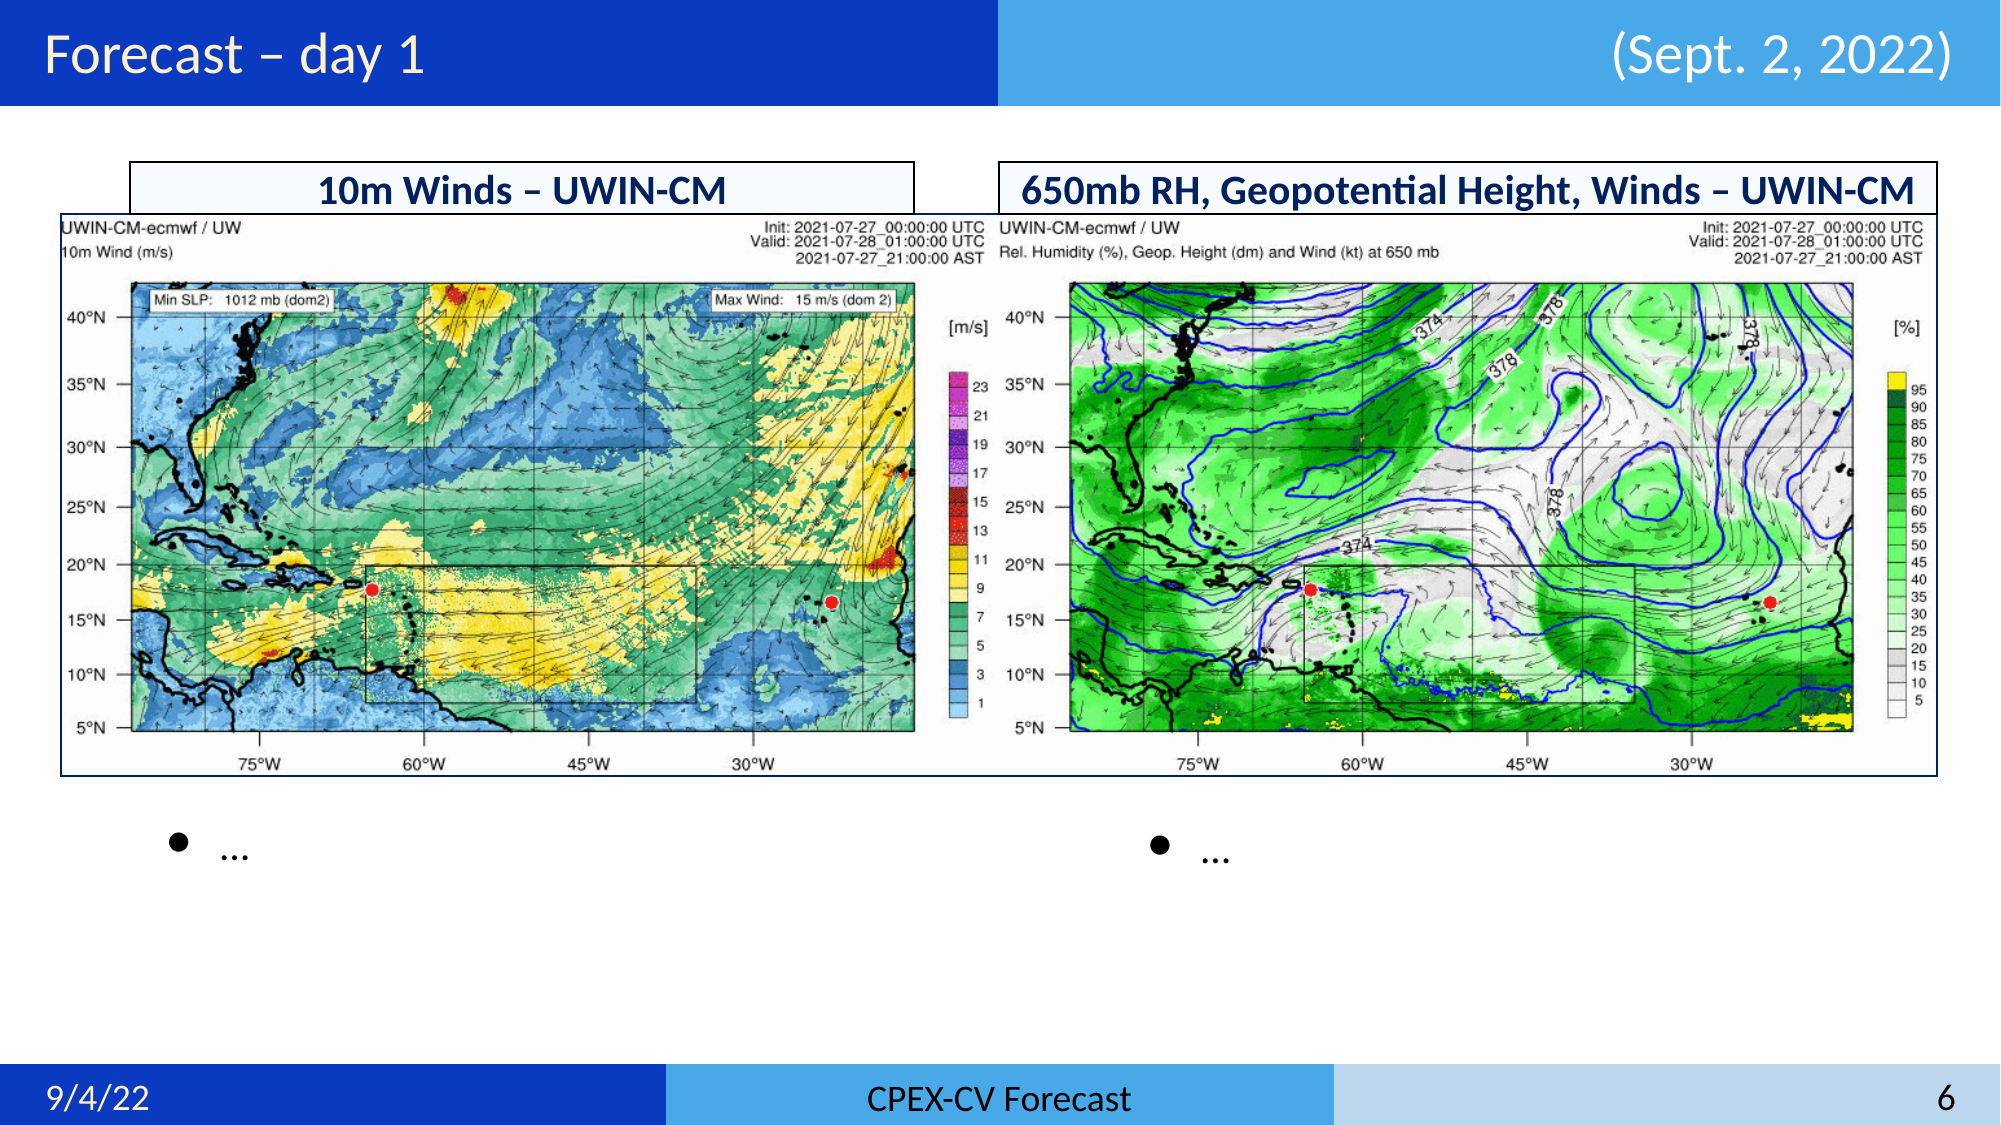

# Forecast – day 1
(Sept. 2, 2022)
10m Winds – UWIN-CM
650mb RH, Geopotential Height, Winds – UWIN-CM

…
…
9/4/22
6
CPEX-CV Forecast